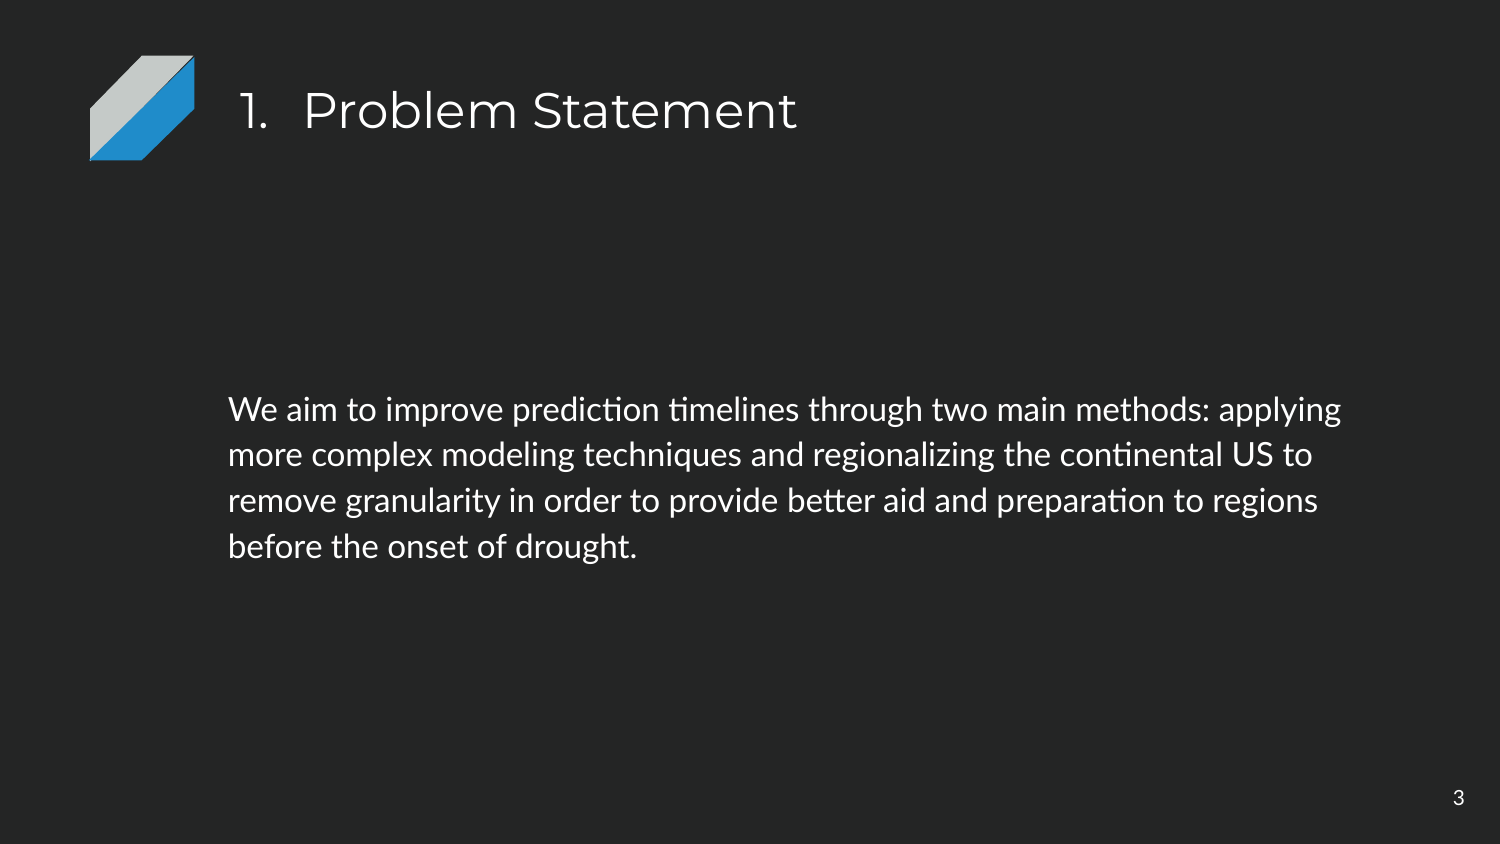

# Problem Statement

We aim to improve prediction timelines through two main methods: applying more complex modeling techniques and regionalizing the continental US to remove granularity in order to provide better aid and preparation to regions before the onset of drought.
3